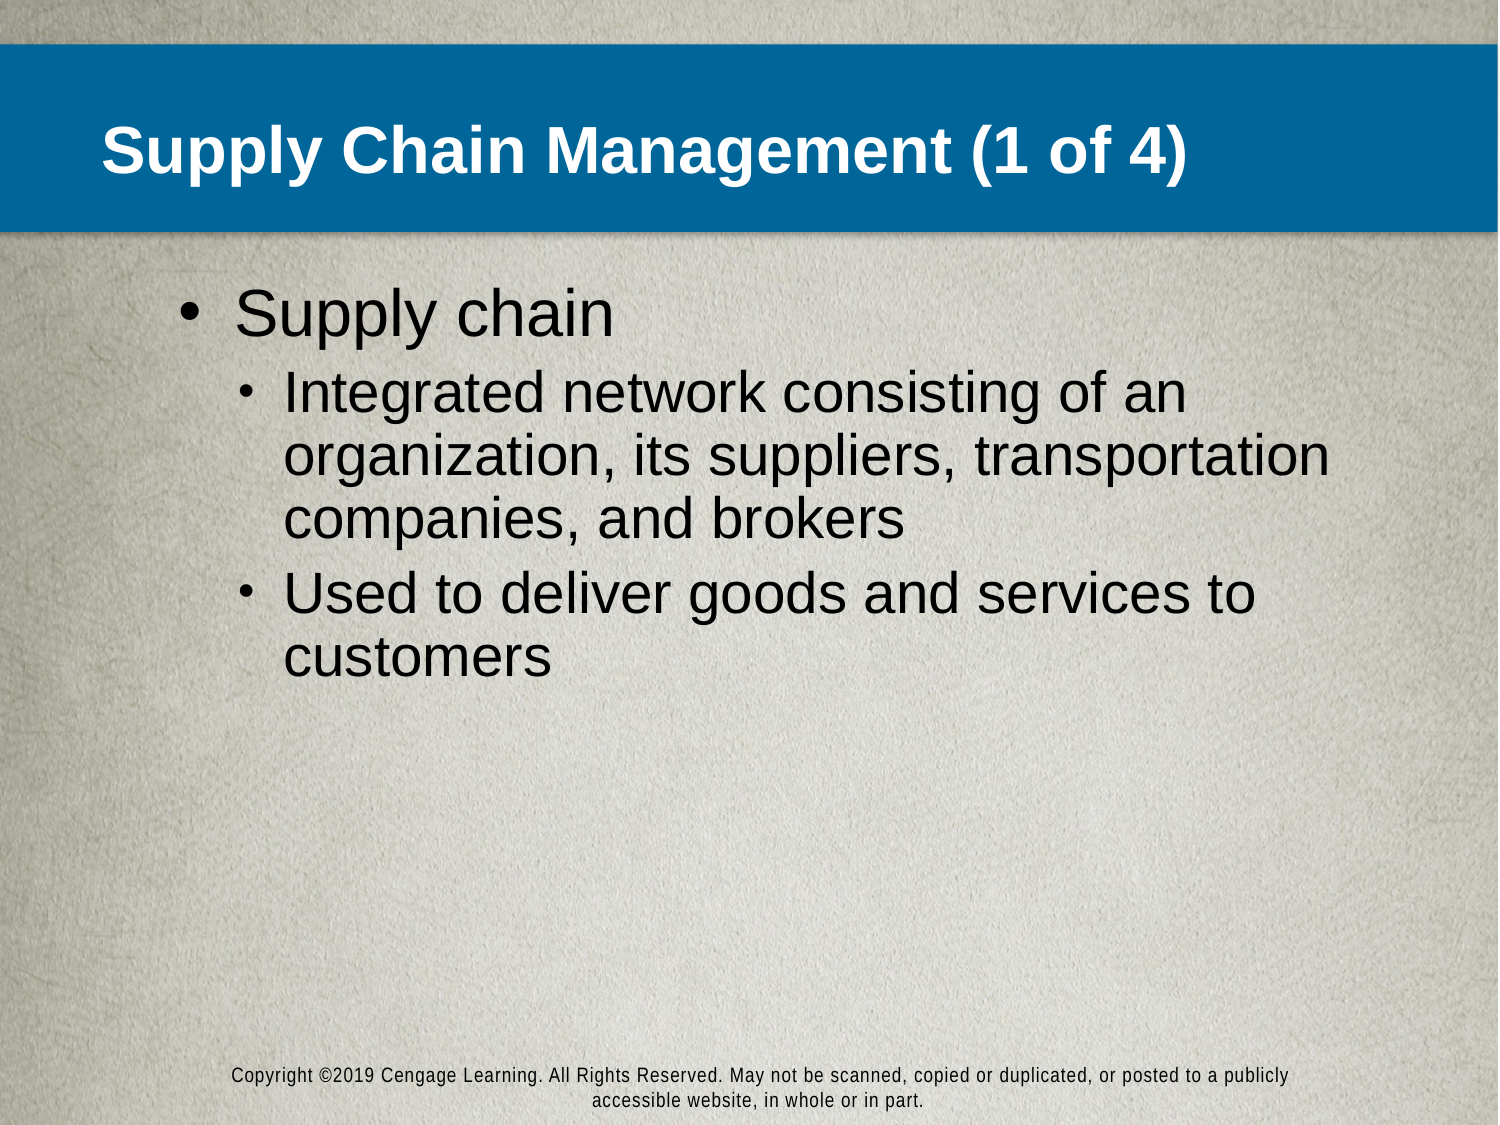

# Supply Chain Management (1 of 4)
Supply chain
Integrated network consisting of an organization, its suppliers, transportation companies, and brokers
Used to deliver goods and services to customers